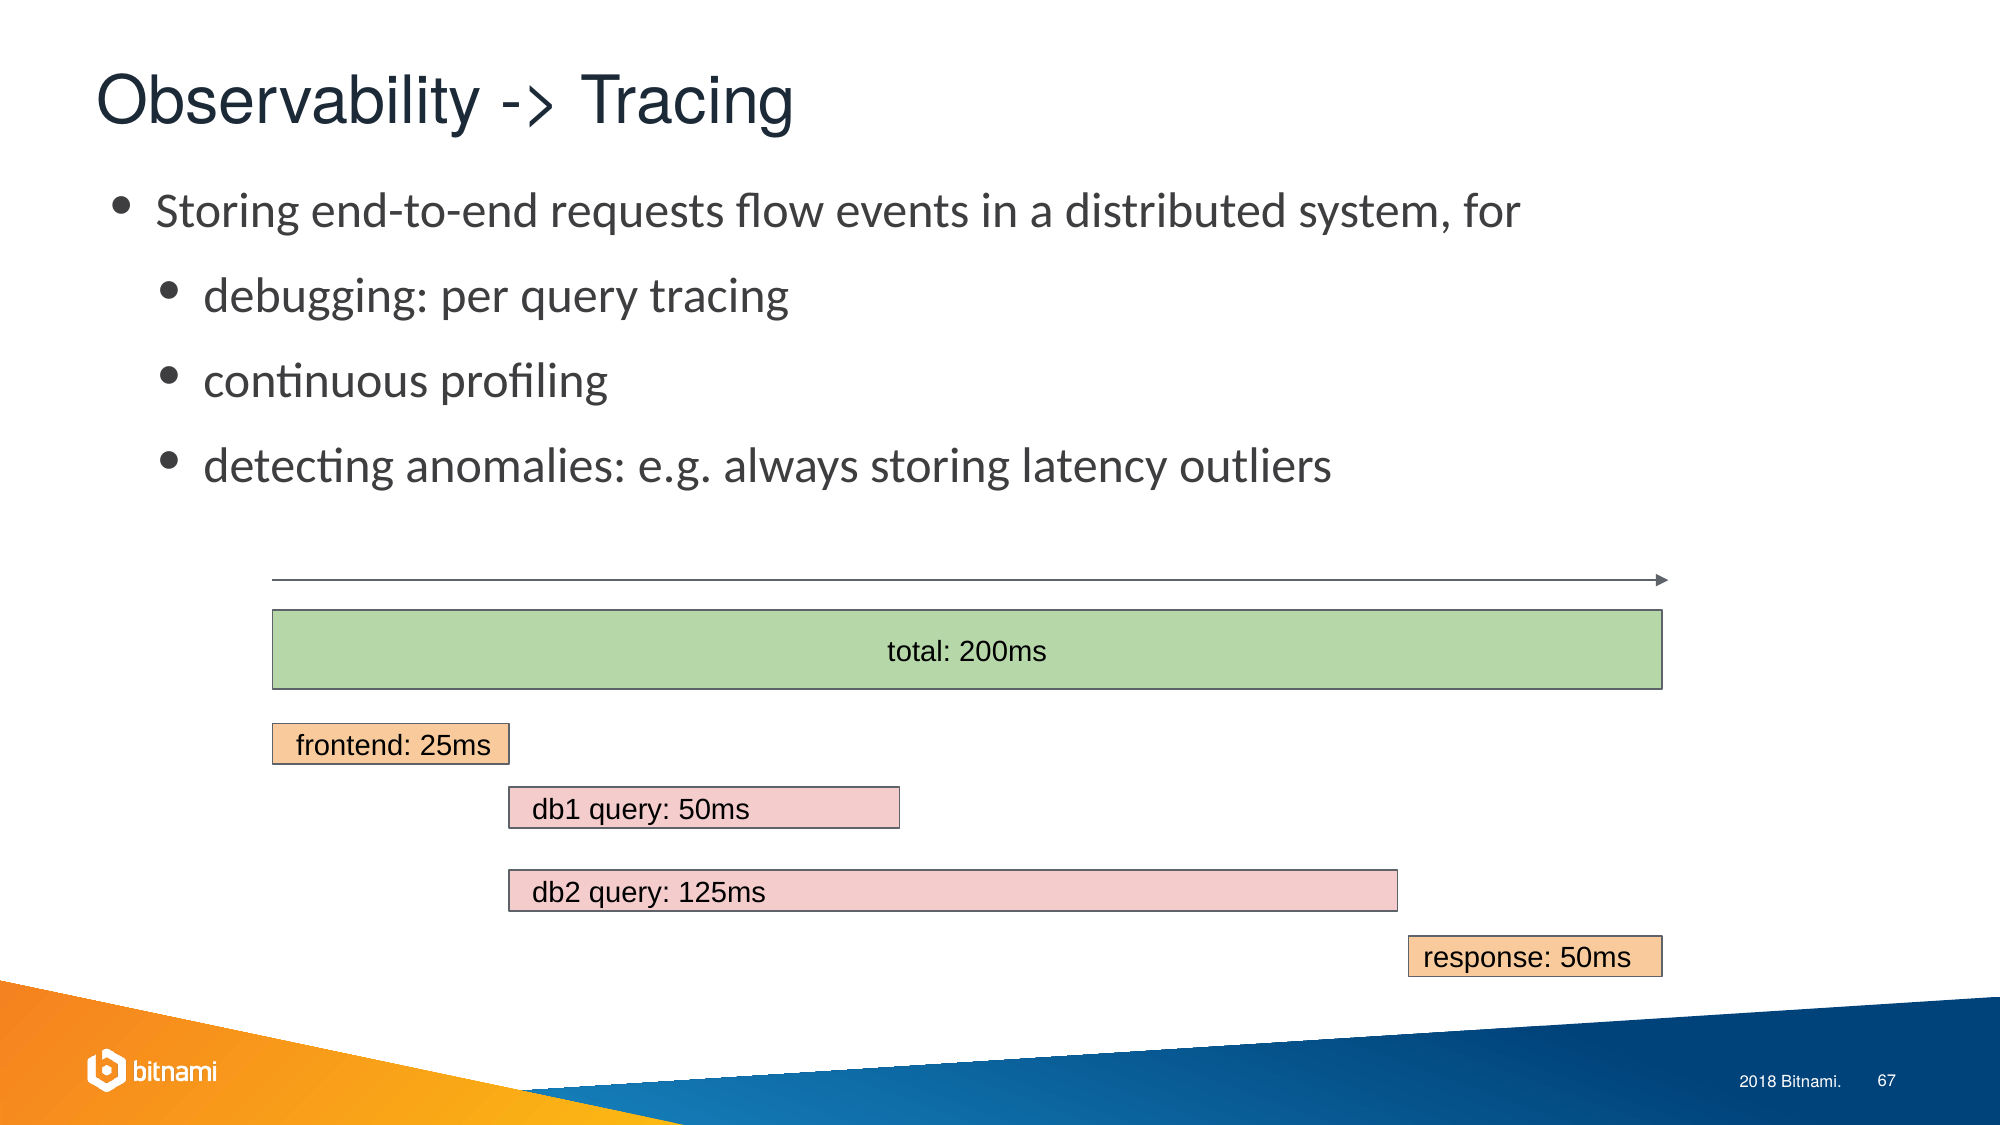

# Observability -> Tracing
Storing end-to-end requests flow events in a distributed system, for
debugging: per query tracing
continuous profiling
detecting anomalies: e.g. always storing latency outliers
total: 200ms
 frontend: 25ms
 db1 query: 50ms
 db2 query: 125ms
response: 50ms
2018 Bitnami.
67